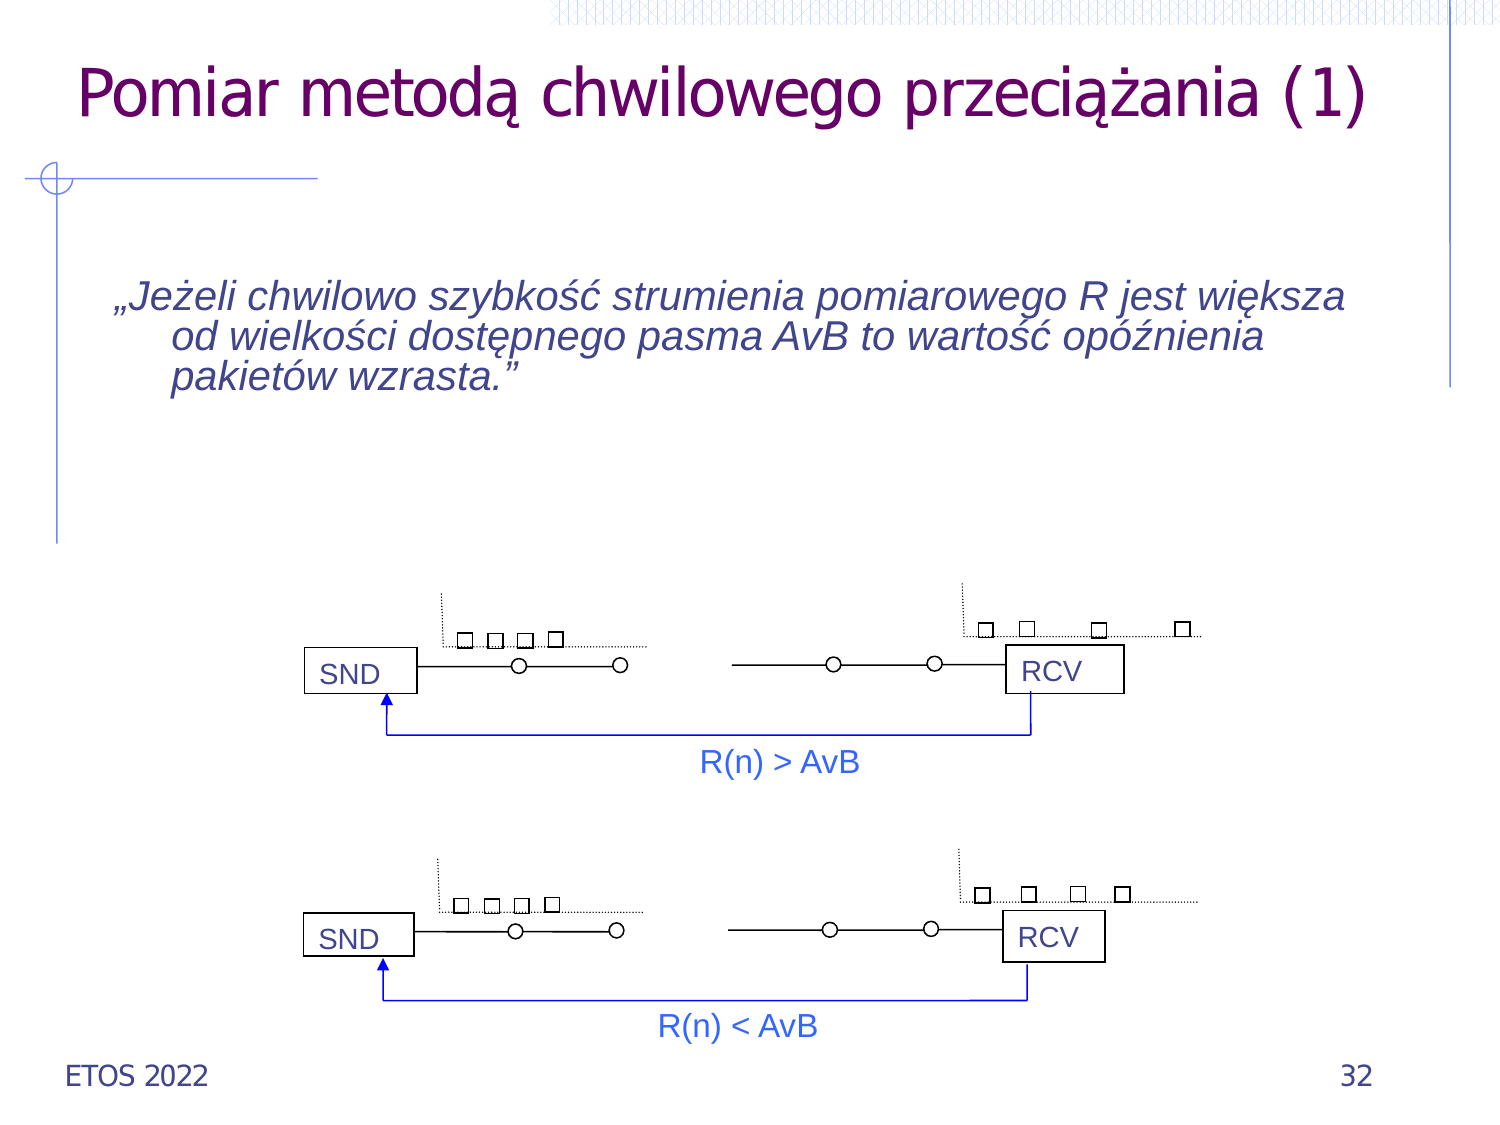

# Pomiar metodą chwilowego przeciążania (1)

„Jeżeli chwilowo szybkość strumienia pomiarowego R jest większa od wielkości dostępnego pasma AvB to wartość opóźnienia pakietów wzrasta.”

RCV

SND

R(n) > AvB

RCV

SND

R(n) < AvB

ETOS 2022
32